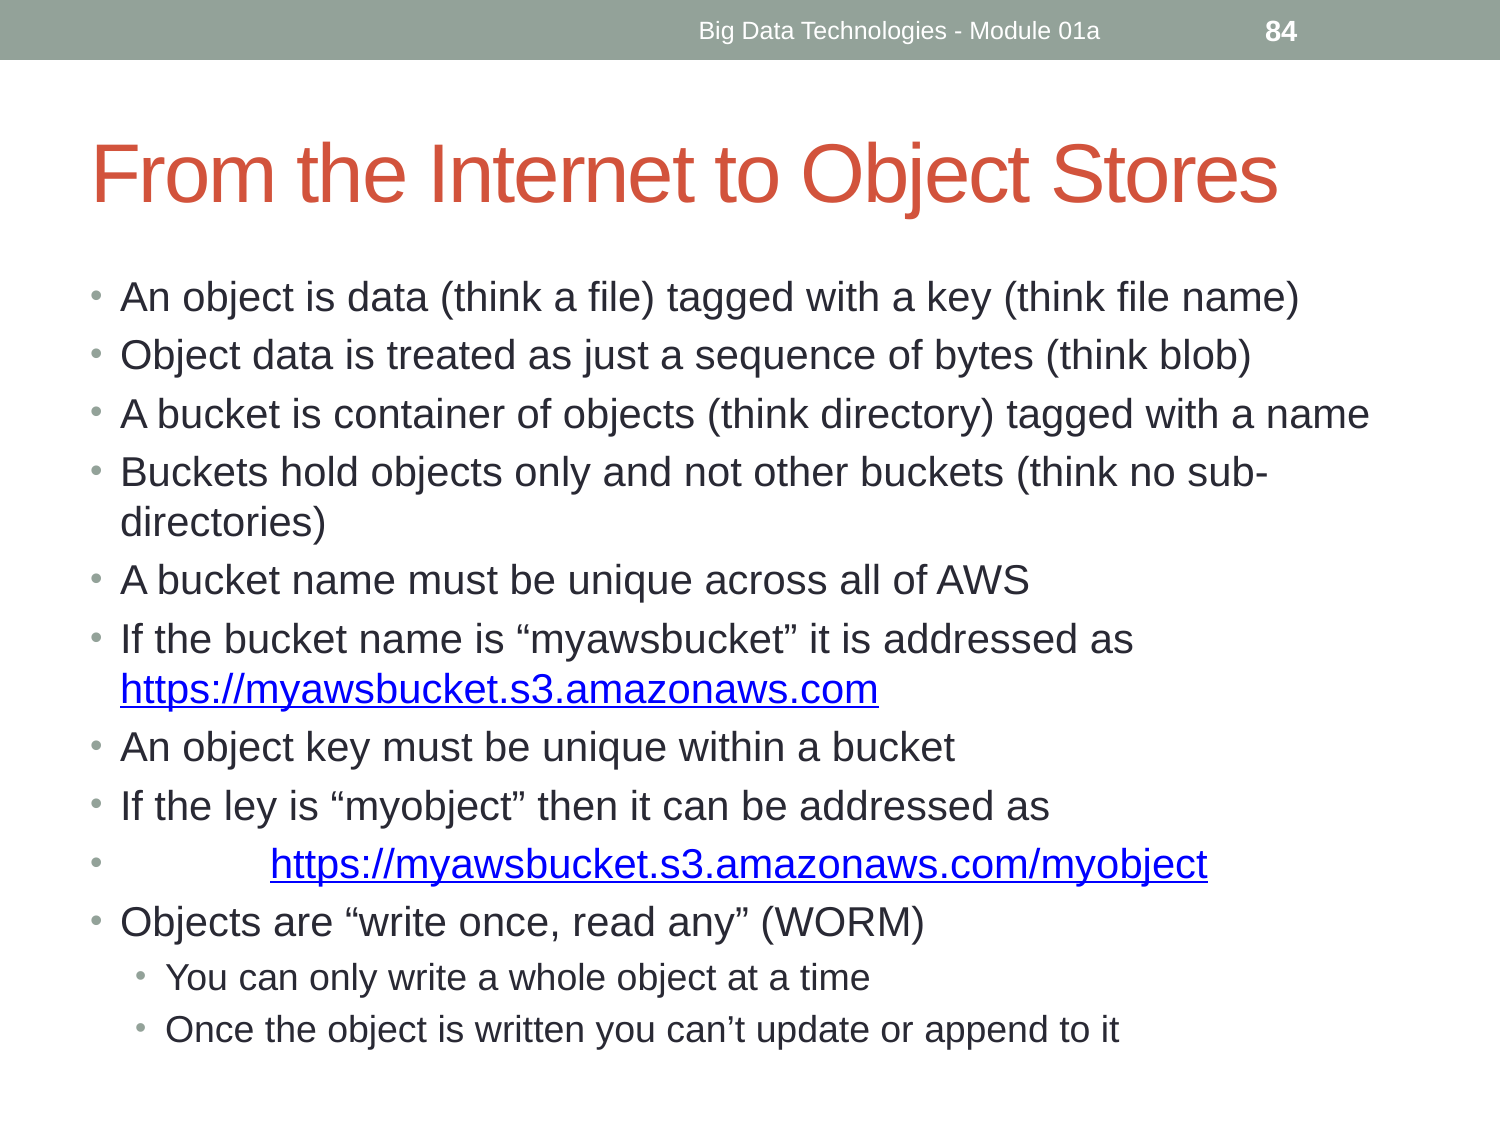

Big Data Technologies - Module 01a
84
# From the Internet to Object Stores
An object is data (think a file) tagged with a key (think file name)
Object data is treated as just a sequence of bytes (think blob)
A bucket is container of objects (think directory) tagged with a name
Buckets hold objects only and not other buckets (think no sub-directories)
A bucket name must be unique across all of AWS
If the bucket name is “myawsbucket” it is addressed as 	https://myawsbucket.s3.amazonaws.com
An object key must be unique within a bucket
If the ley is “myobject” then it can be addressed as
	https://myawsbucket.s3.amazonaws.com/myobject
Objects are “write once, read any” (WORM)
You can only write a whole object at a time
Once the object is written you can’t update or append to it